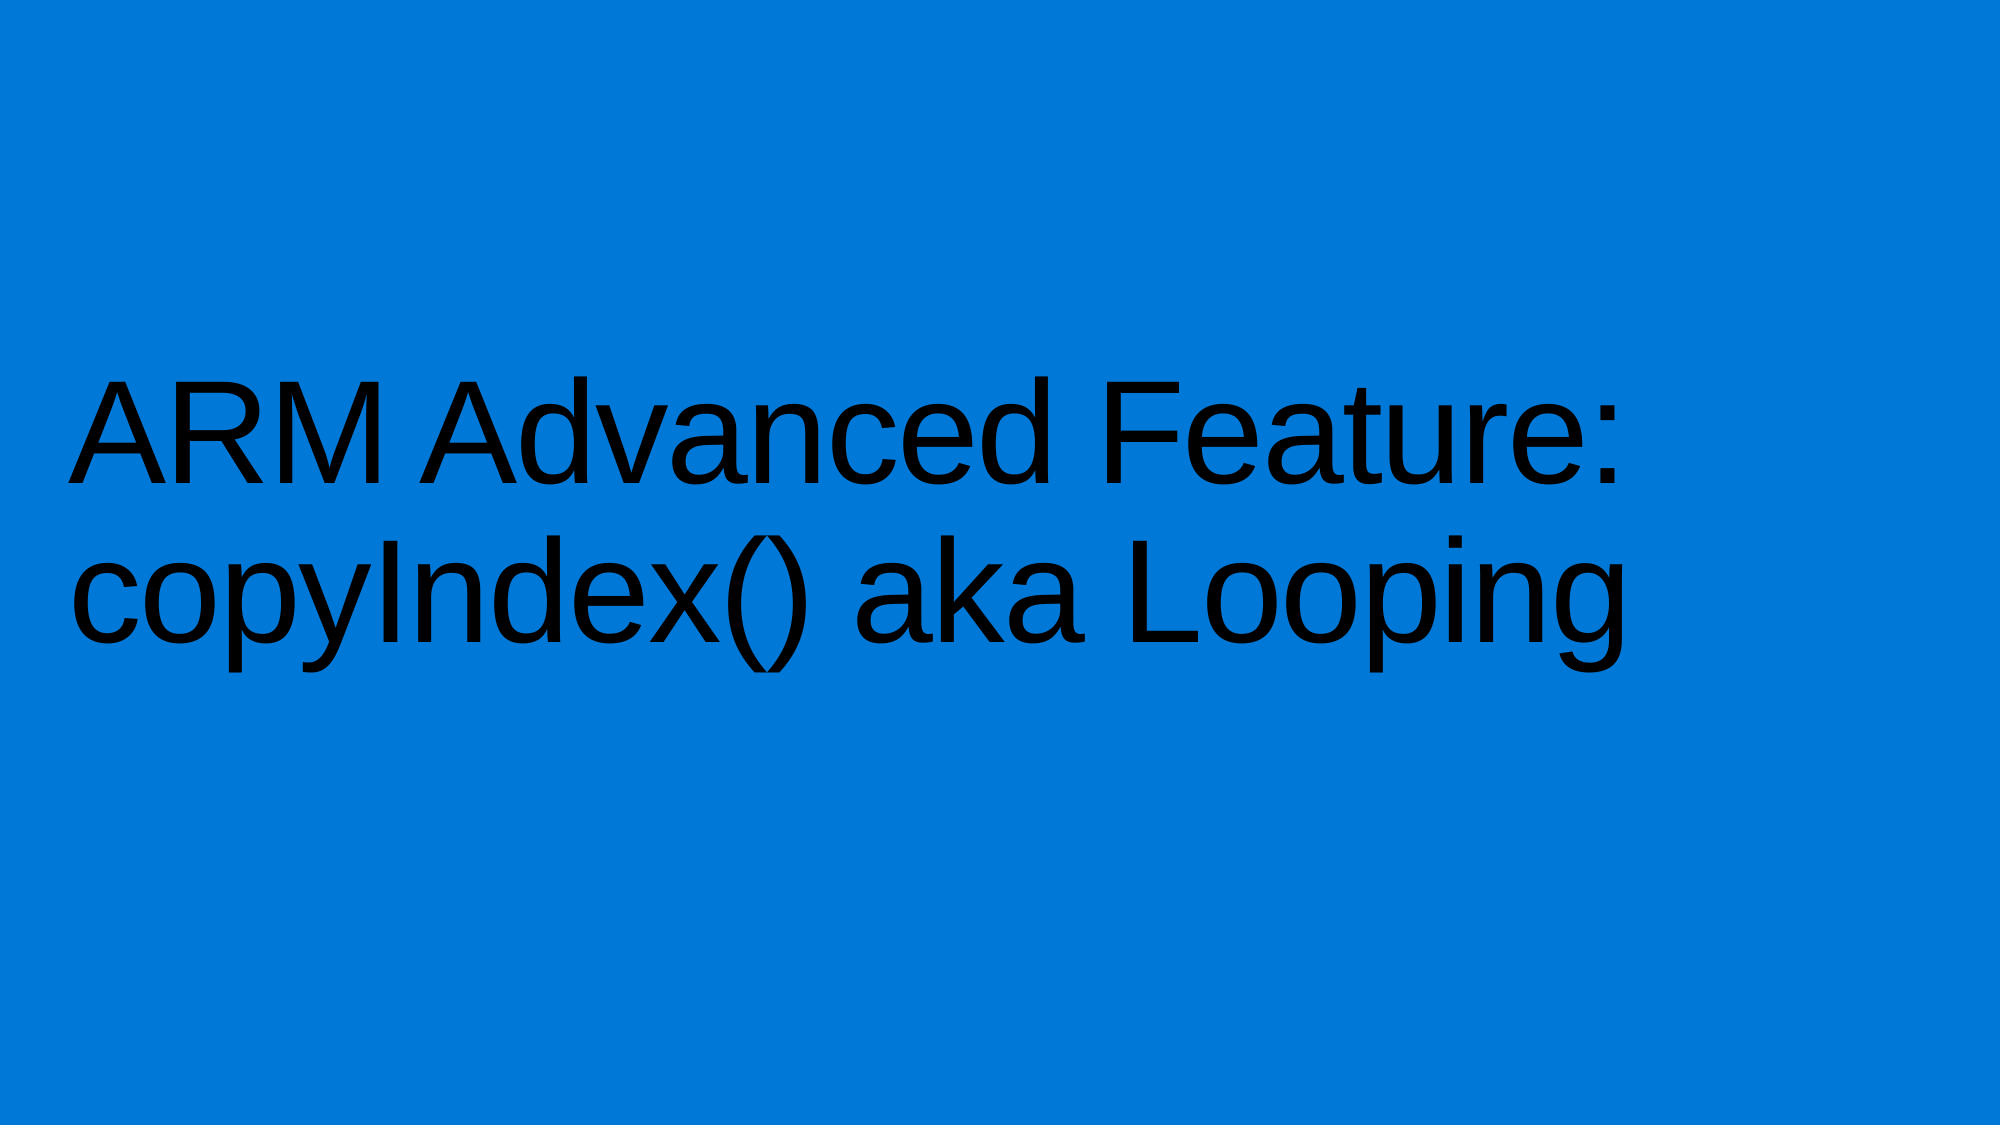

# ARM Advanced Feature: copyIndex() aka Looping